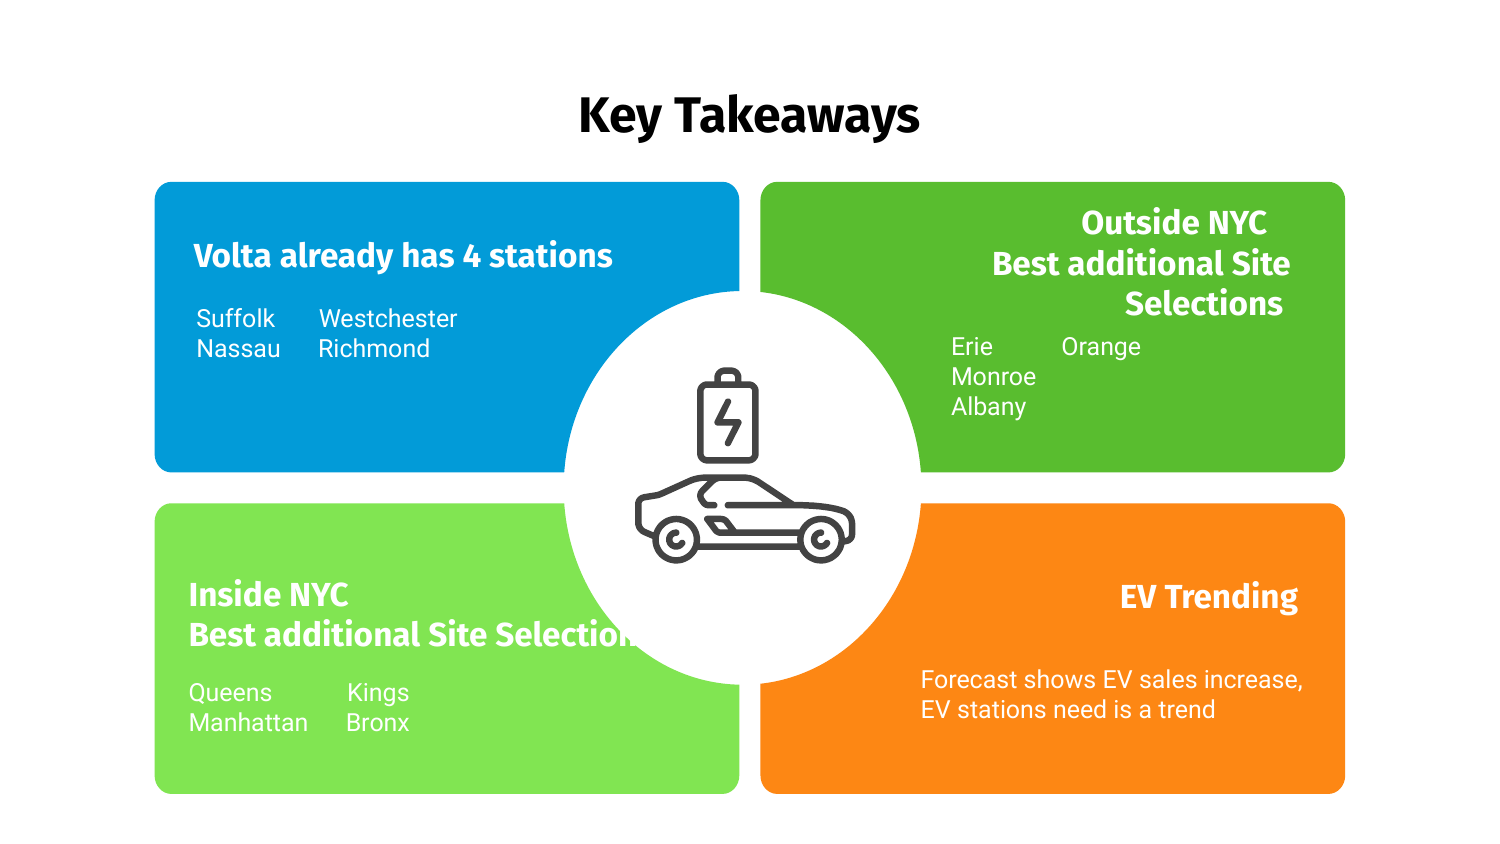

# Key Takeaways

Outside NYC
Best additional Site Selections
Volta already has 4 stations
Suffolk       Westchester
Nassau      Richmond
Erie           Orange
Monroe
Albany

Inside NYC
Best additional Site Selections

EV Trending
Forecast shows EV sales increase,  EV stations need is a trend
Queens            Kings
Manhattan      Bronx